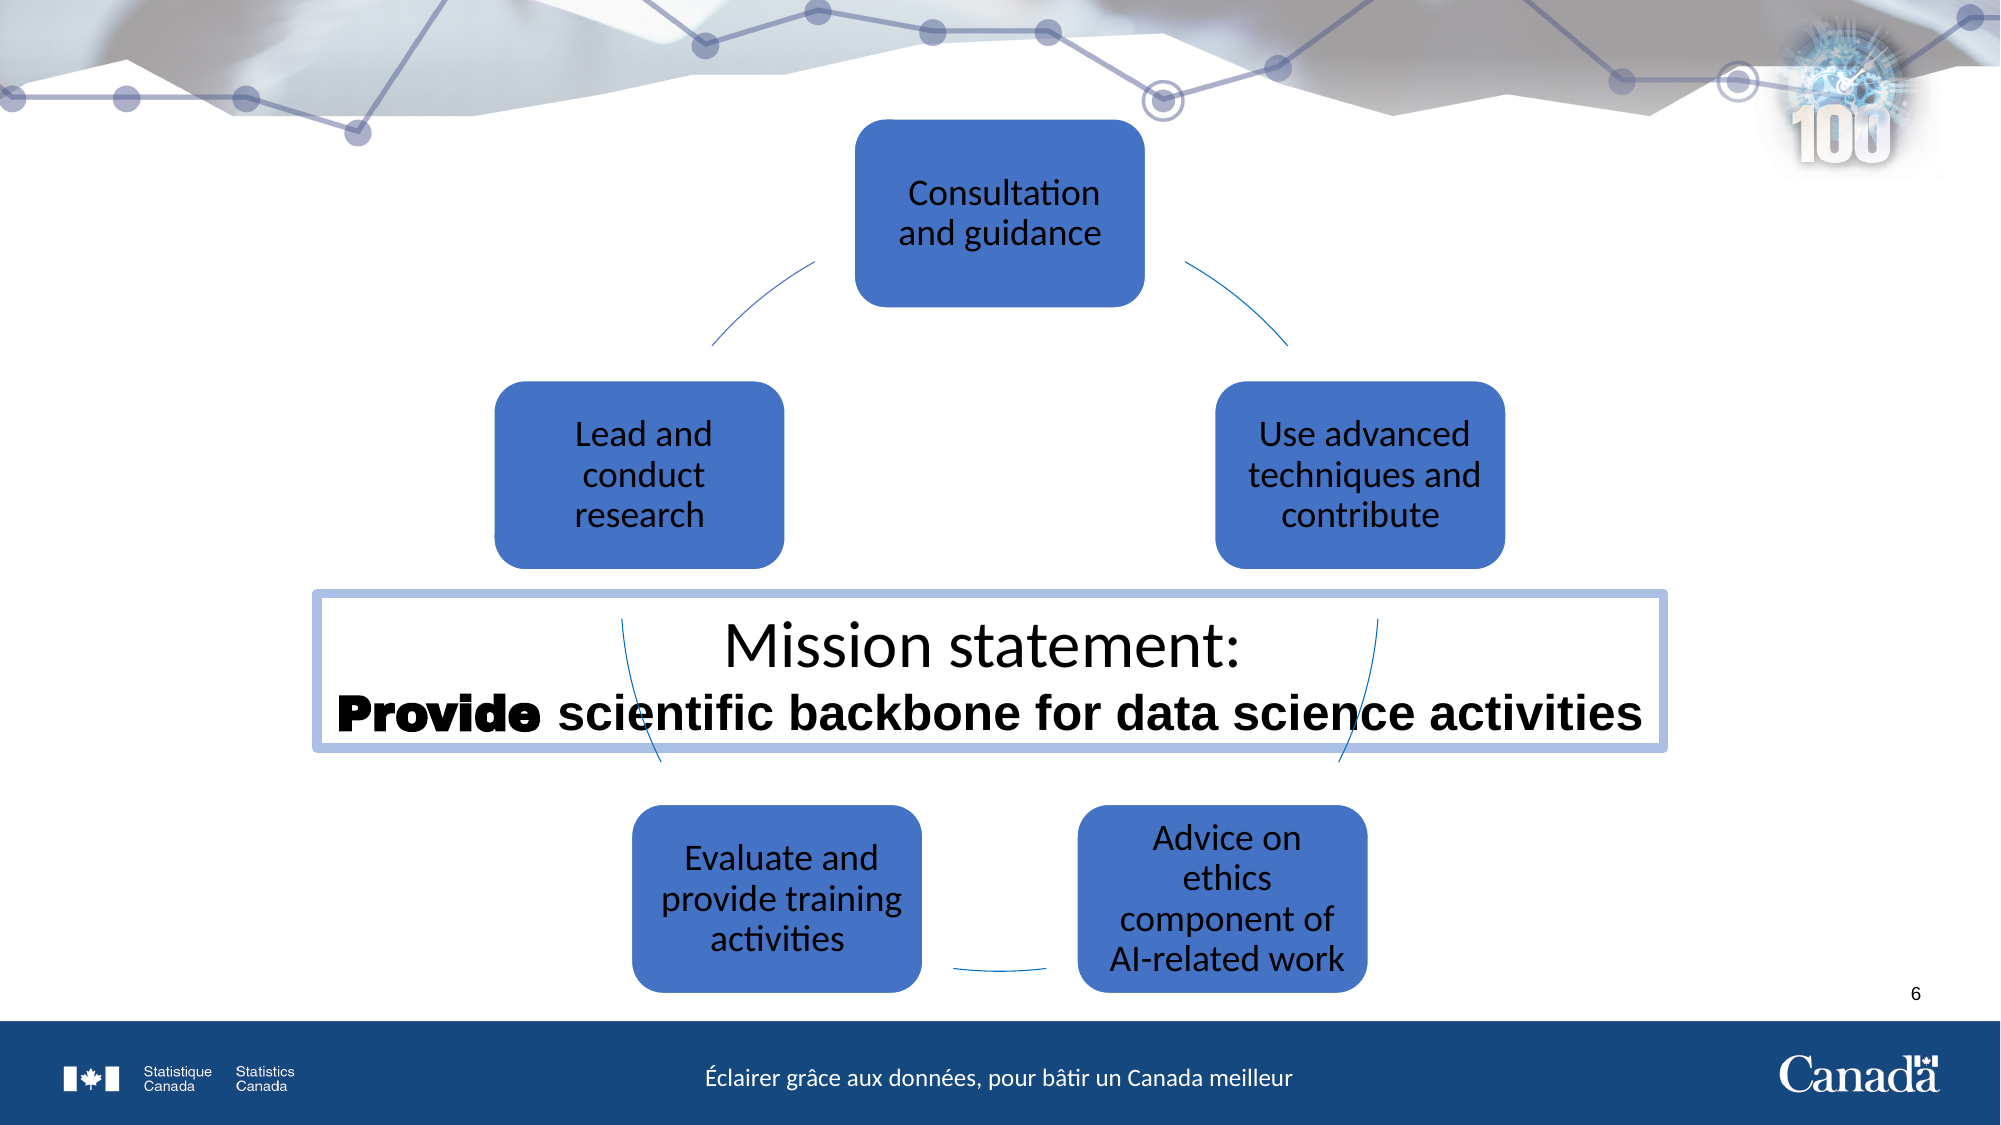

Consultation and guidance
Use advanced techniques and contribute
Advice on ethics component of AI-related work
Evaluate and provide training activities
Lead and conduct research
Mission statement:
Provide scientific backbone for data science activities
6